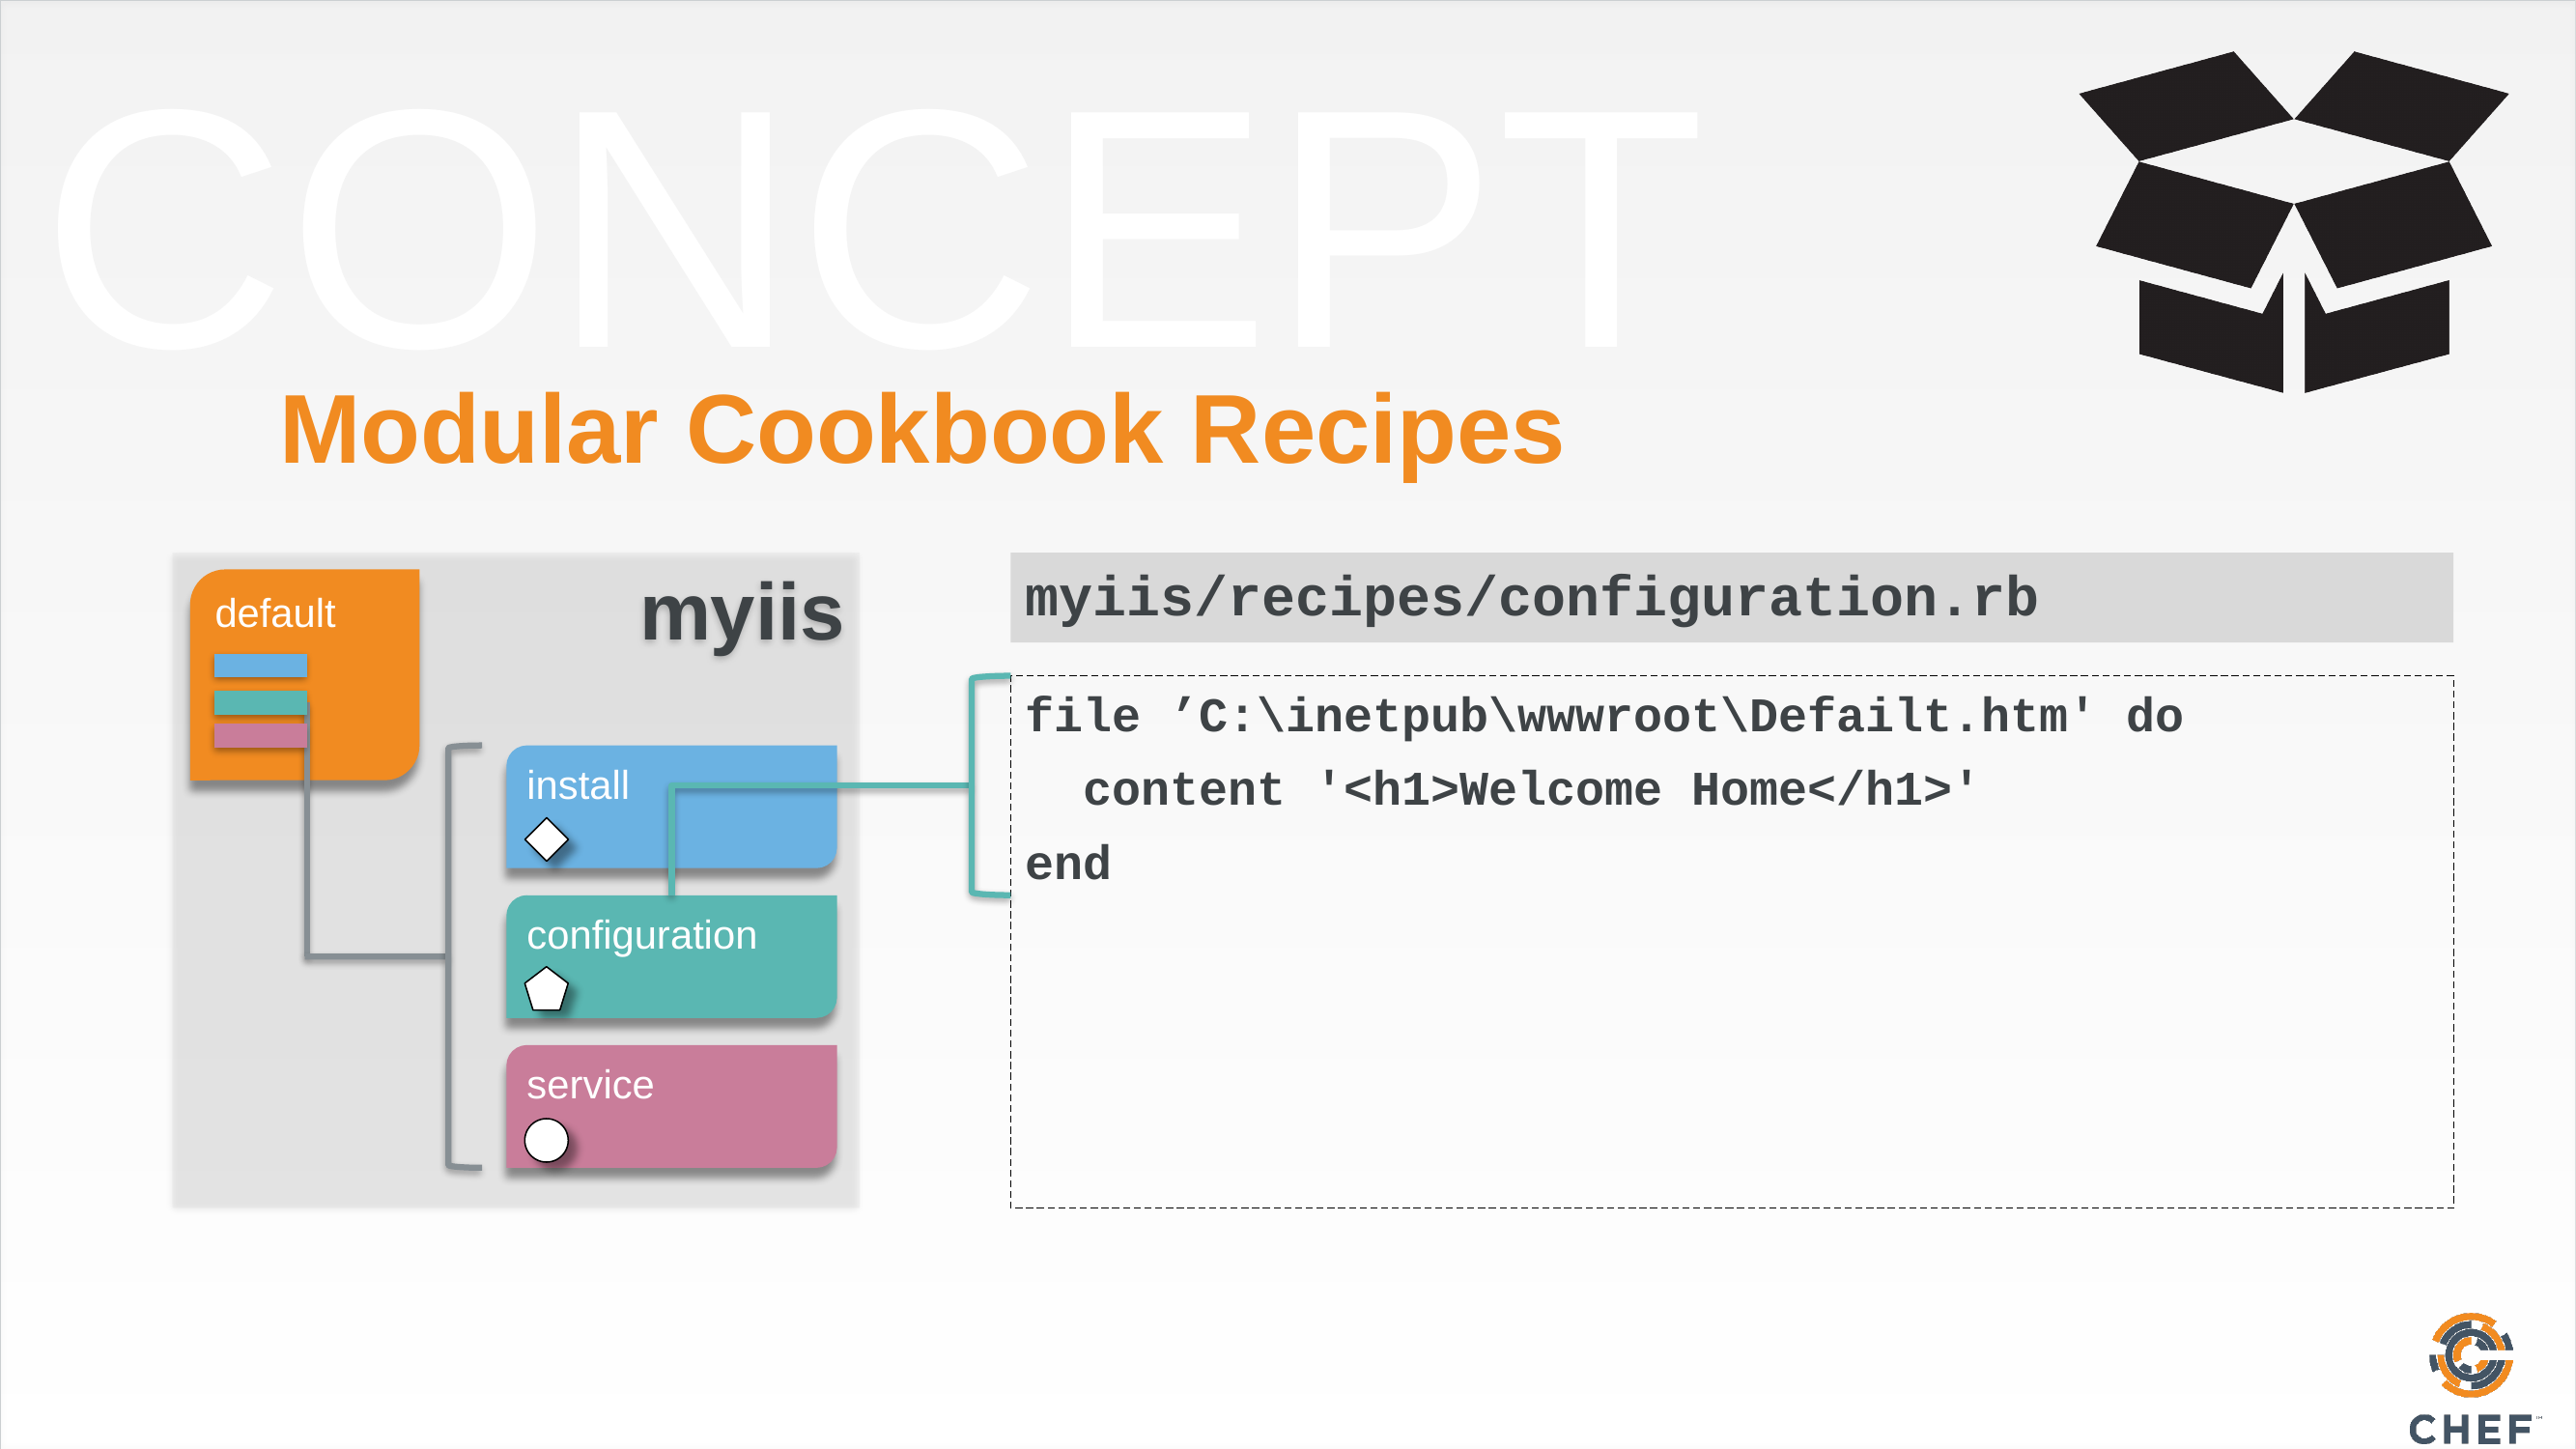

# Modular Cookbook Recipes
myiis
default

install

configuration

service

myiis/recipes/configuration.rb

file ’C:\inetpub\wwwroot\Defailt.htm' do
  content '<h1>Welcome Home</h1>'
end